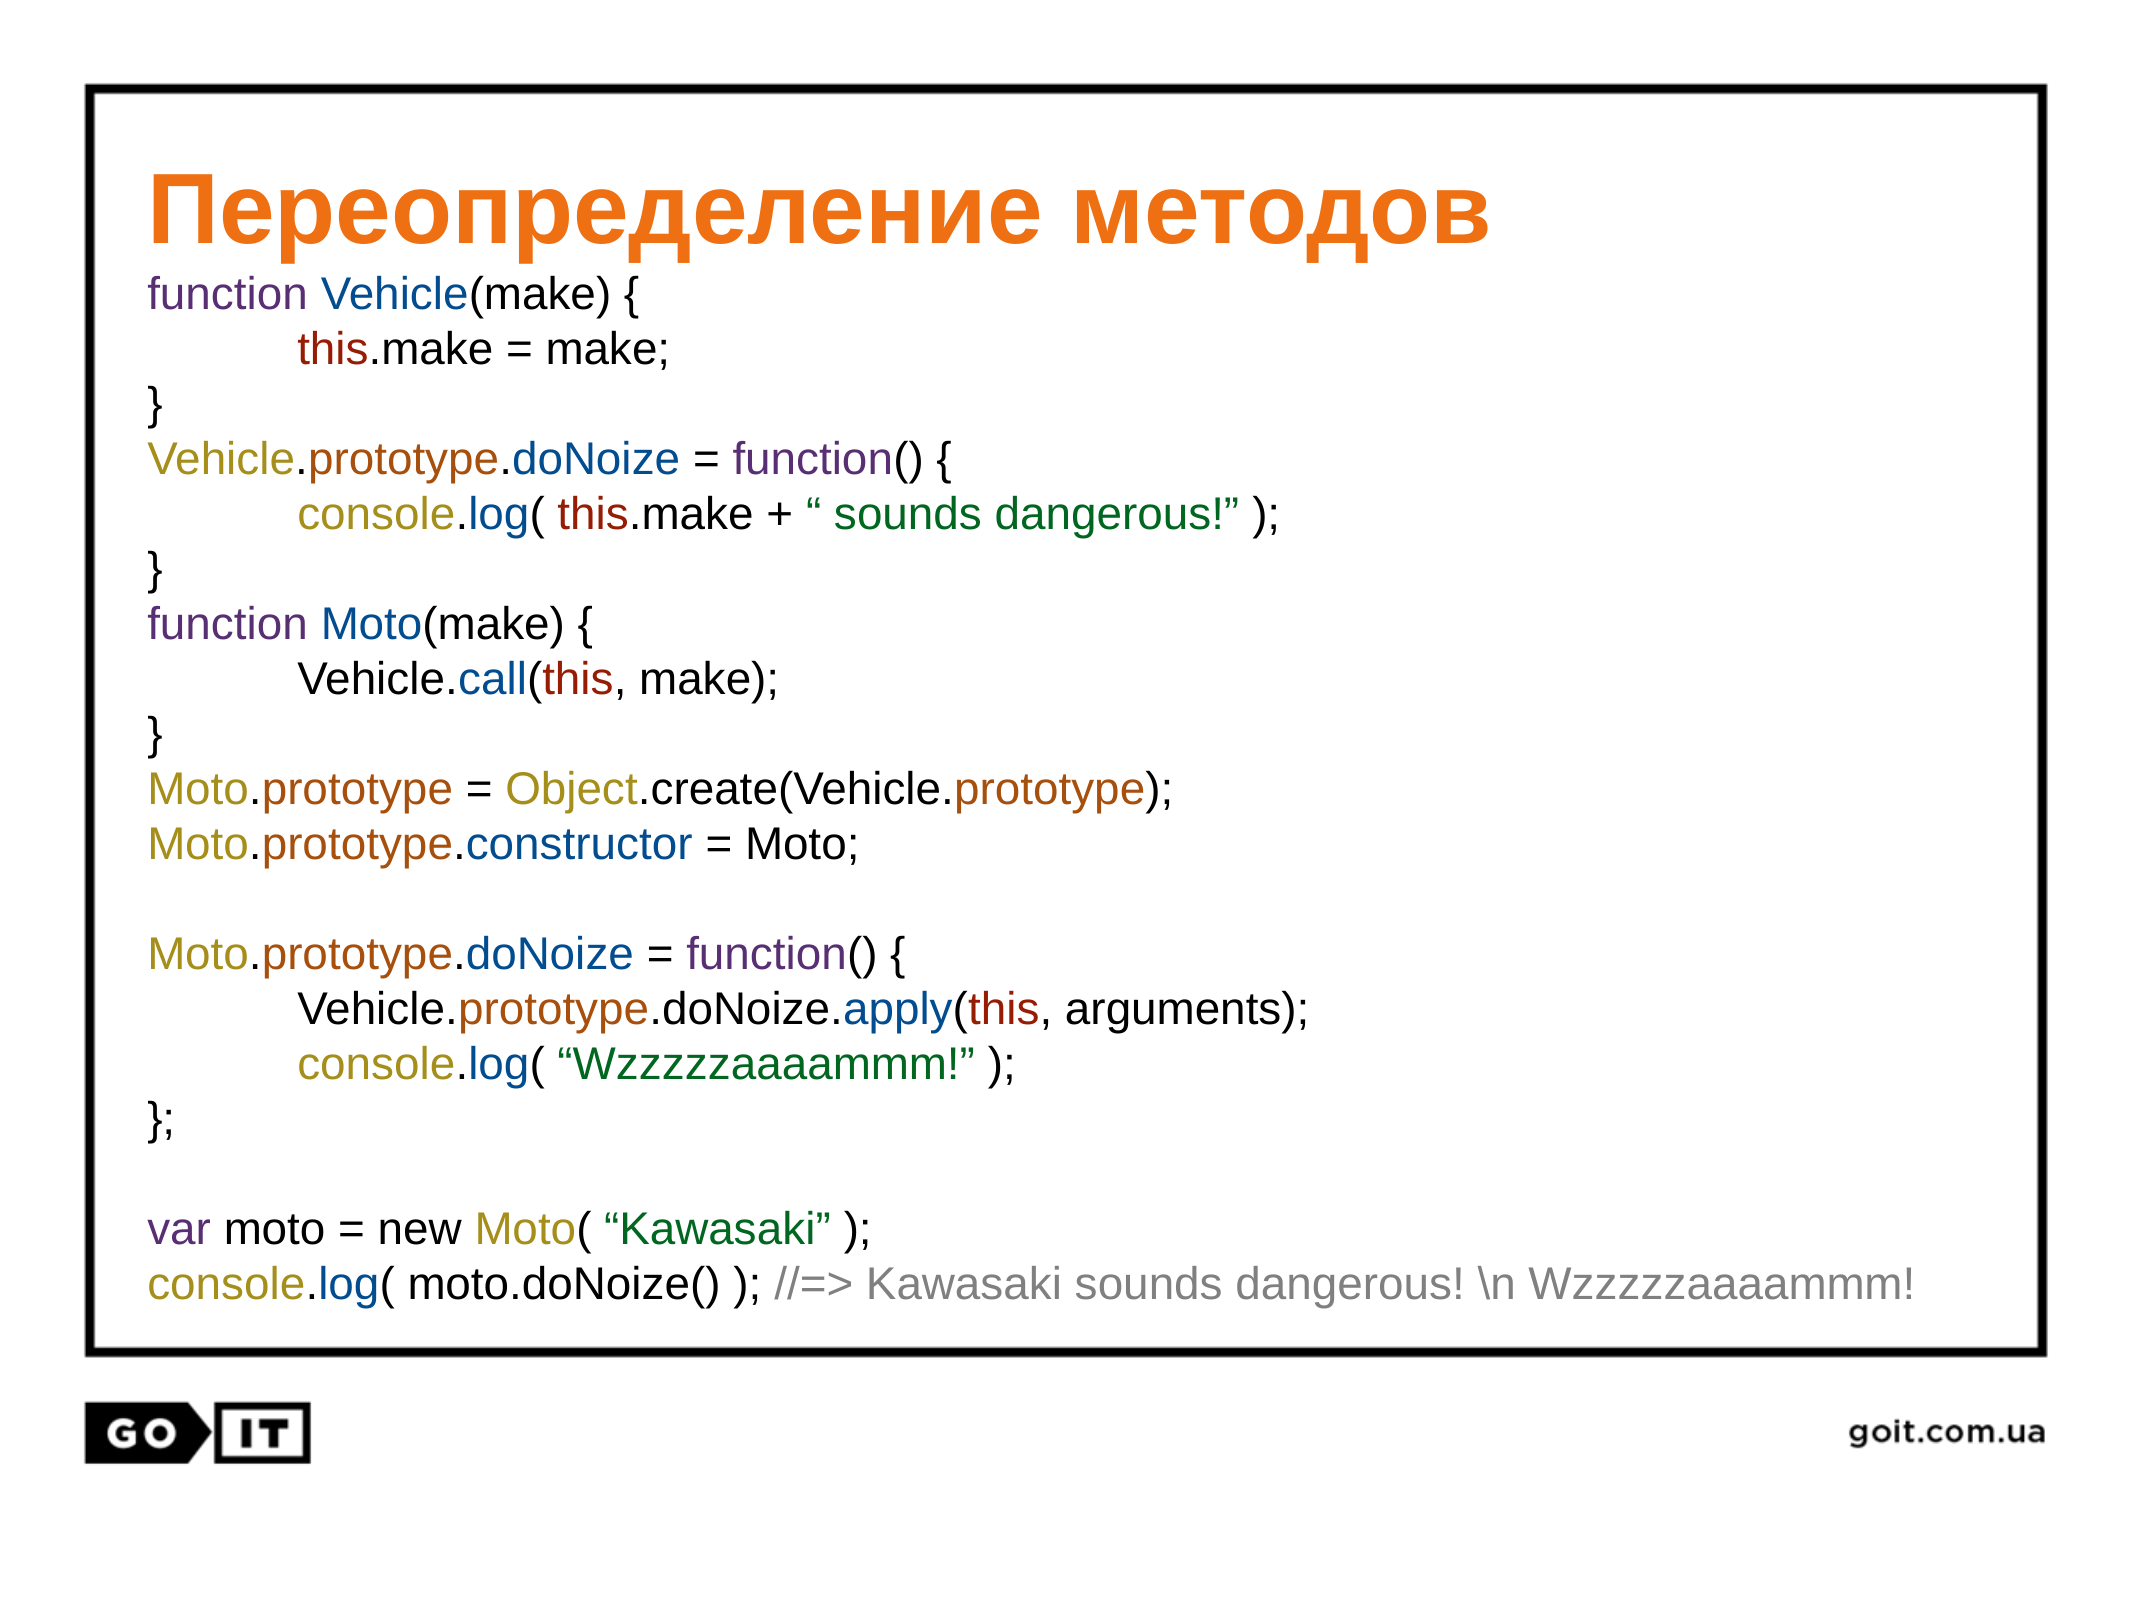

# Переопределение методов
function Vehicle(make) {
	this.make = make;
}
Vehicle.prototype.doNoize = function() {
	console.log( this.make + “ sounds dangerous!” );
}
function Moto(make) {
	Vehicle.call(this, make);
}
Moto.prototype = Object.create(Vehicle.prototype);
Moto.prototype.constructor = Moto;

Moto.prototype.doNoize = function() {
	Vehicle.prototype.doNoize.apply(this, arguments);
	console.log( “Wzzzzzaaaammm!” );
};

var moto = new Moto( “Kawasaki” );
console.log( moto.doNoize() ); //=> Kawasaki sounds dangerous! \n Wzzzzzaaaammm!